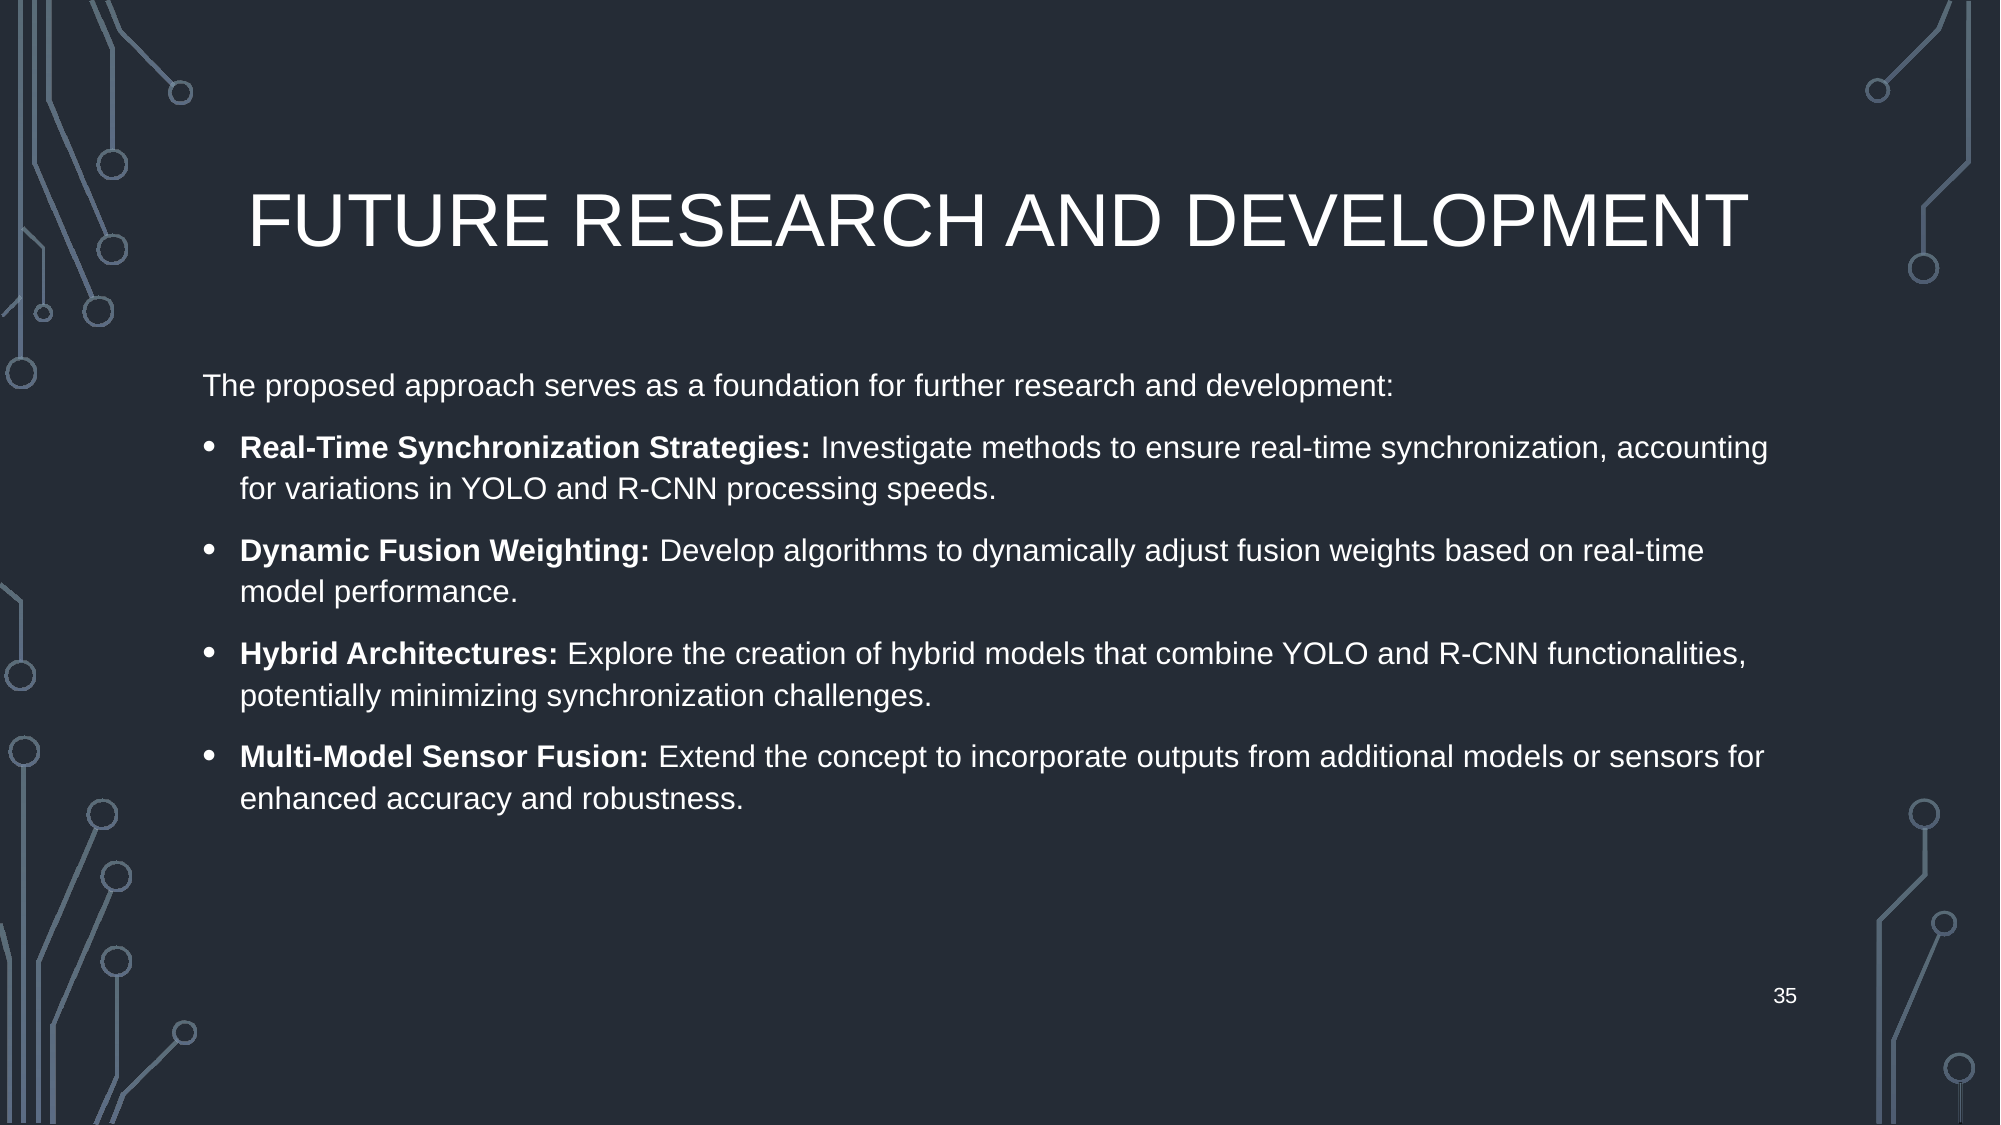

# Future Research and Development

The proposed approach serves as a foundation for further research and development:
Real-Time Synchronization Strategies: Investigate methods to ensure real-time synchronization, accounting for variations in YOLO and R-CNN processing speeds.
Dynamic Fusion Weighting: Develop algorithms to dynamically adjust fusion weights based on real-time model performance.
Hybrid Architectures: Explore the creation of hybrid models that combine YOLO and R-CNN functionalities, potentially minimizing synchronization challenges.
Multi-Model Sensor Fusion: Extend the concept to incorporate outputs from additional models or sensors for enhanced accuracy and robustness.
35